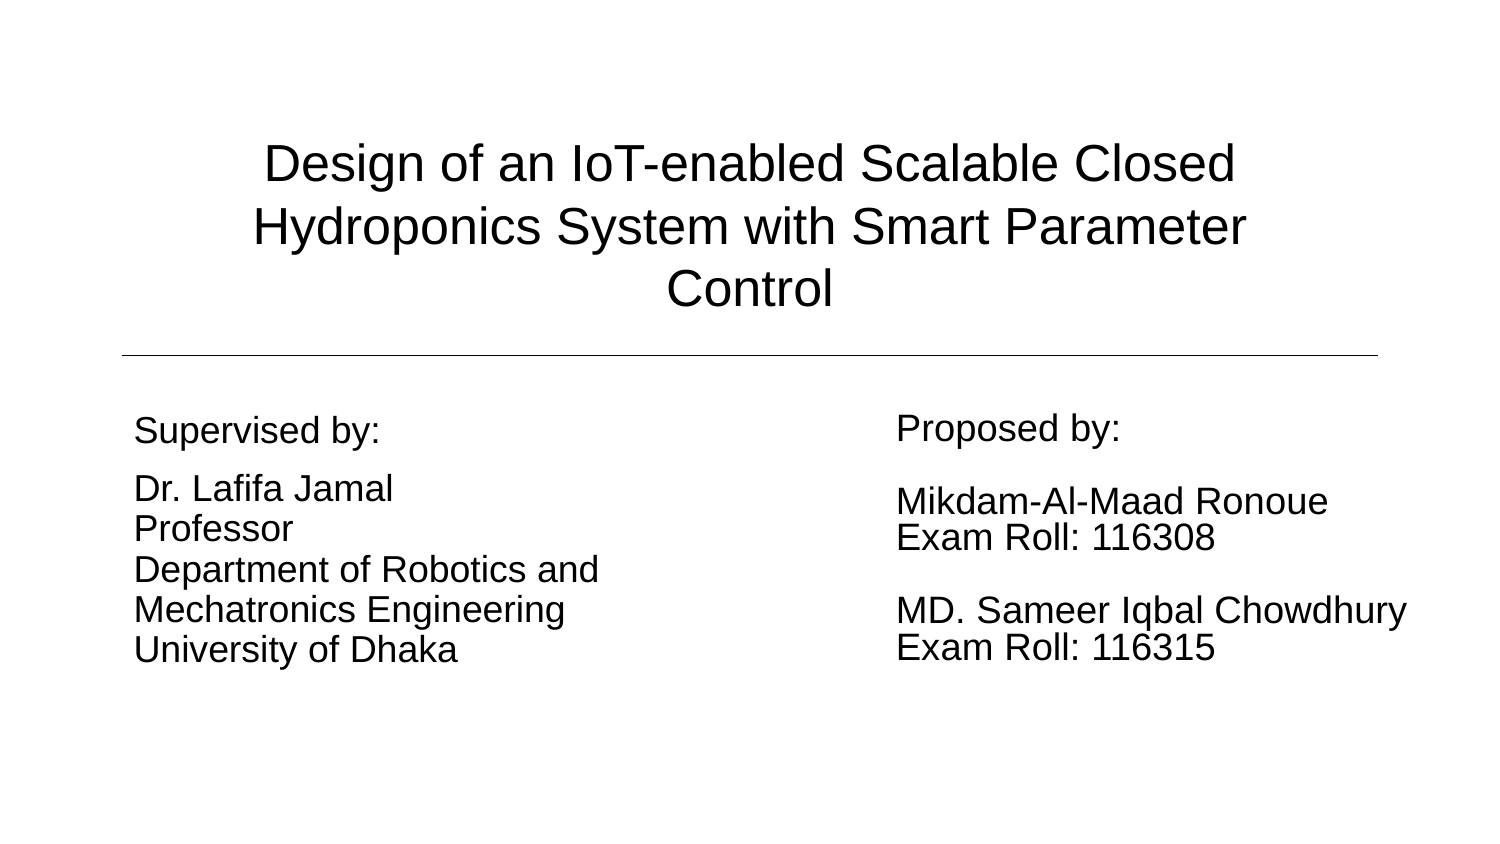

# Design of an IoT-enabled Scalable Closed Hydroponics System with Smart Parameter Control
Supervised by:
Dr. Lafifa Jamal
Professor
Department of Robotics and Mechatronics Engineering
University of Dhaka
Proposed by:
Mikdam-Al-Maad Ronoue
Exam Roll: 116308
MD. Sameer Iqbal Chowdhury
Exam Roll: 116315